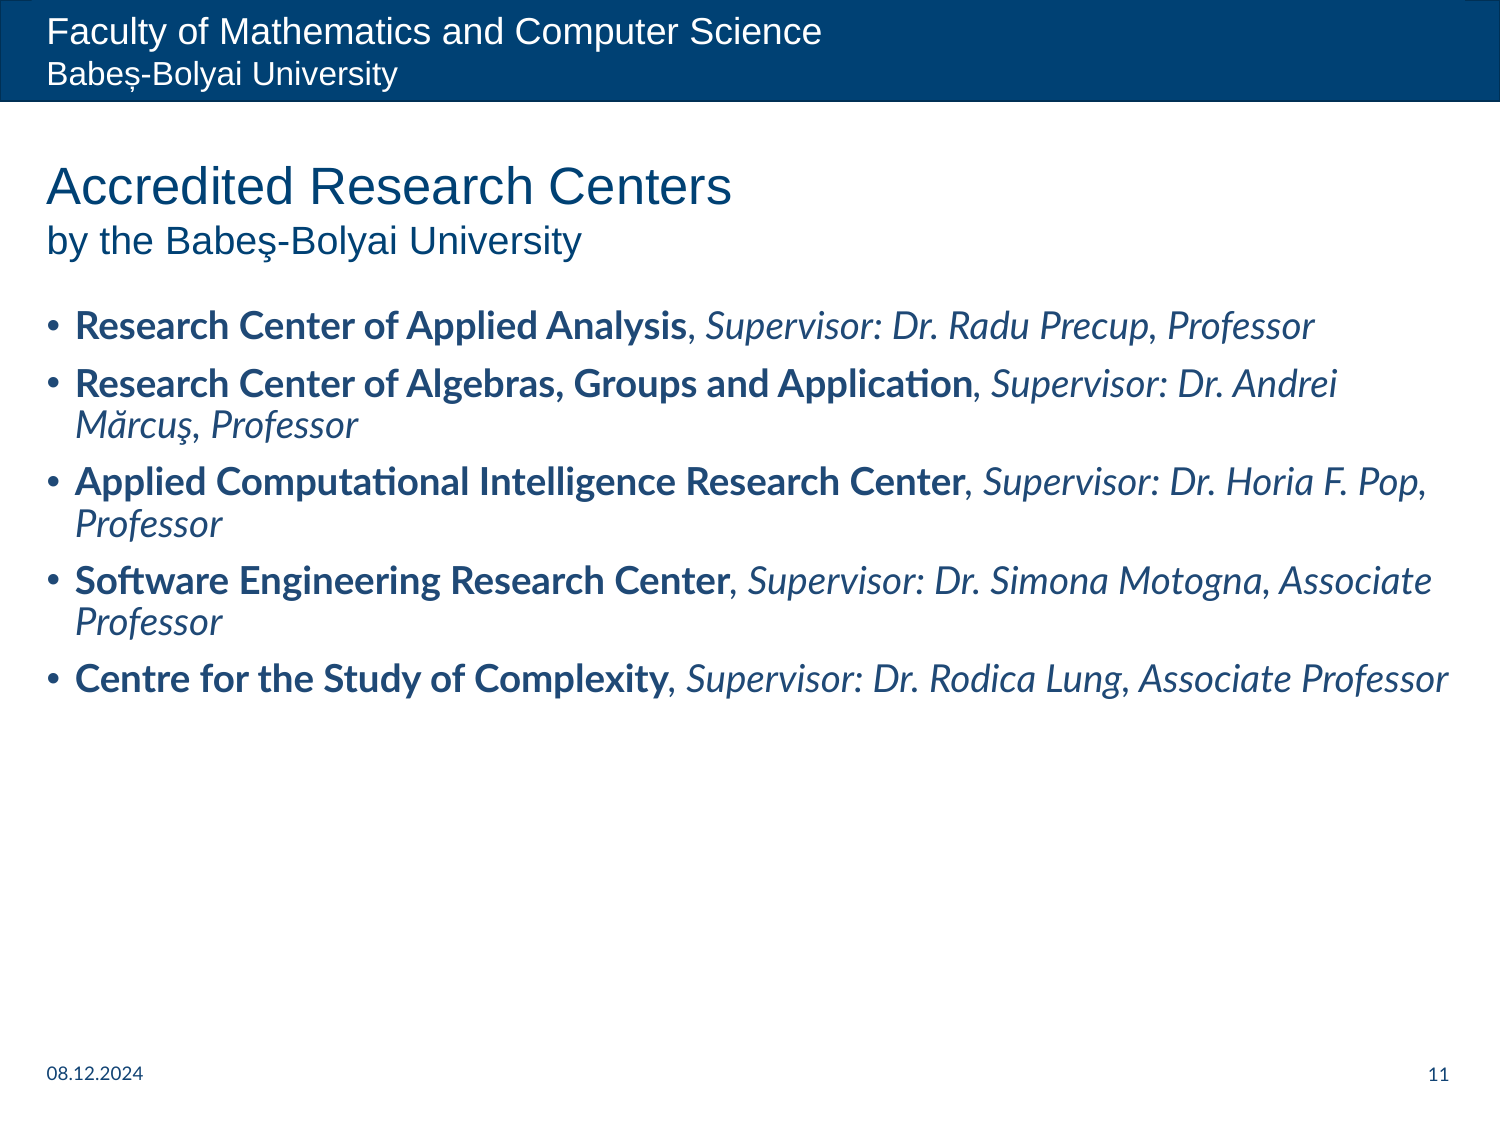

# Accredited Research Centers by the Babeş-Bolyai University
Research Center of Applied Analysis, Supervisor: Dr. Radu Precup, Professor
Research Center of Algebras, Groups and Application, Supervisor: Dr. Andrei Mărcuş, Professor
Applied Computational Intelligence Research Center, Supervisor: Dr. Horia F. Pop, Professor
Software Engineering Research Center, Supervisor: Dr. Simona Motogna, Associate Professor
Centre for the Study of Complexity, Supervisor: Dr. Rodica Lung, Associate Professor

08.12.2024
11